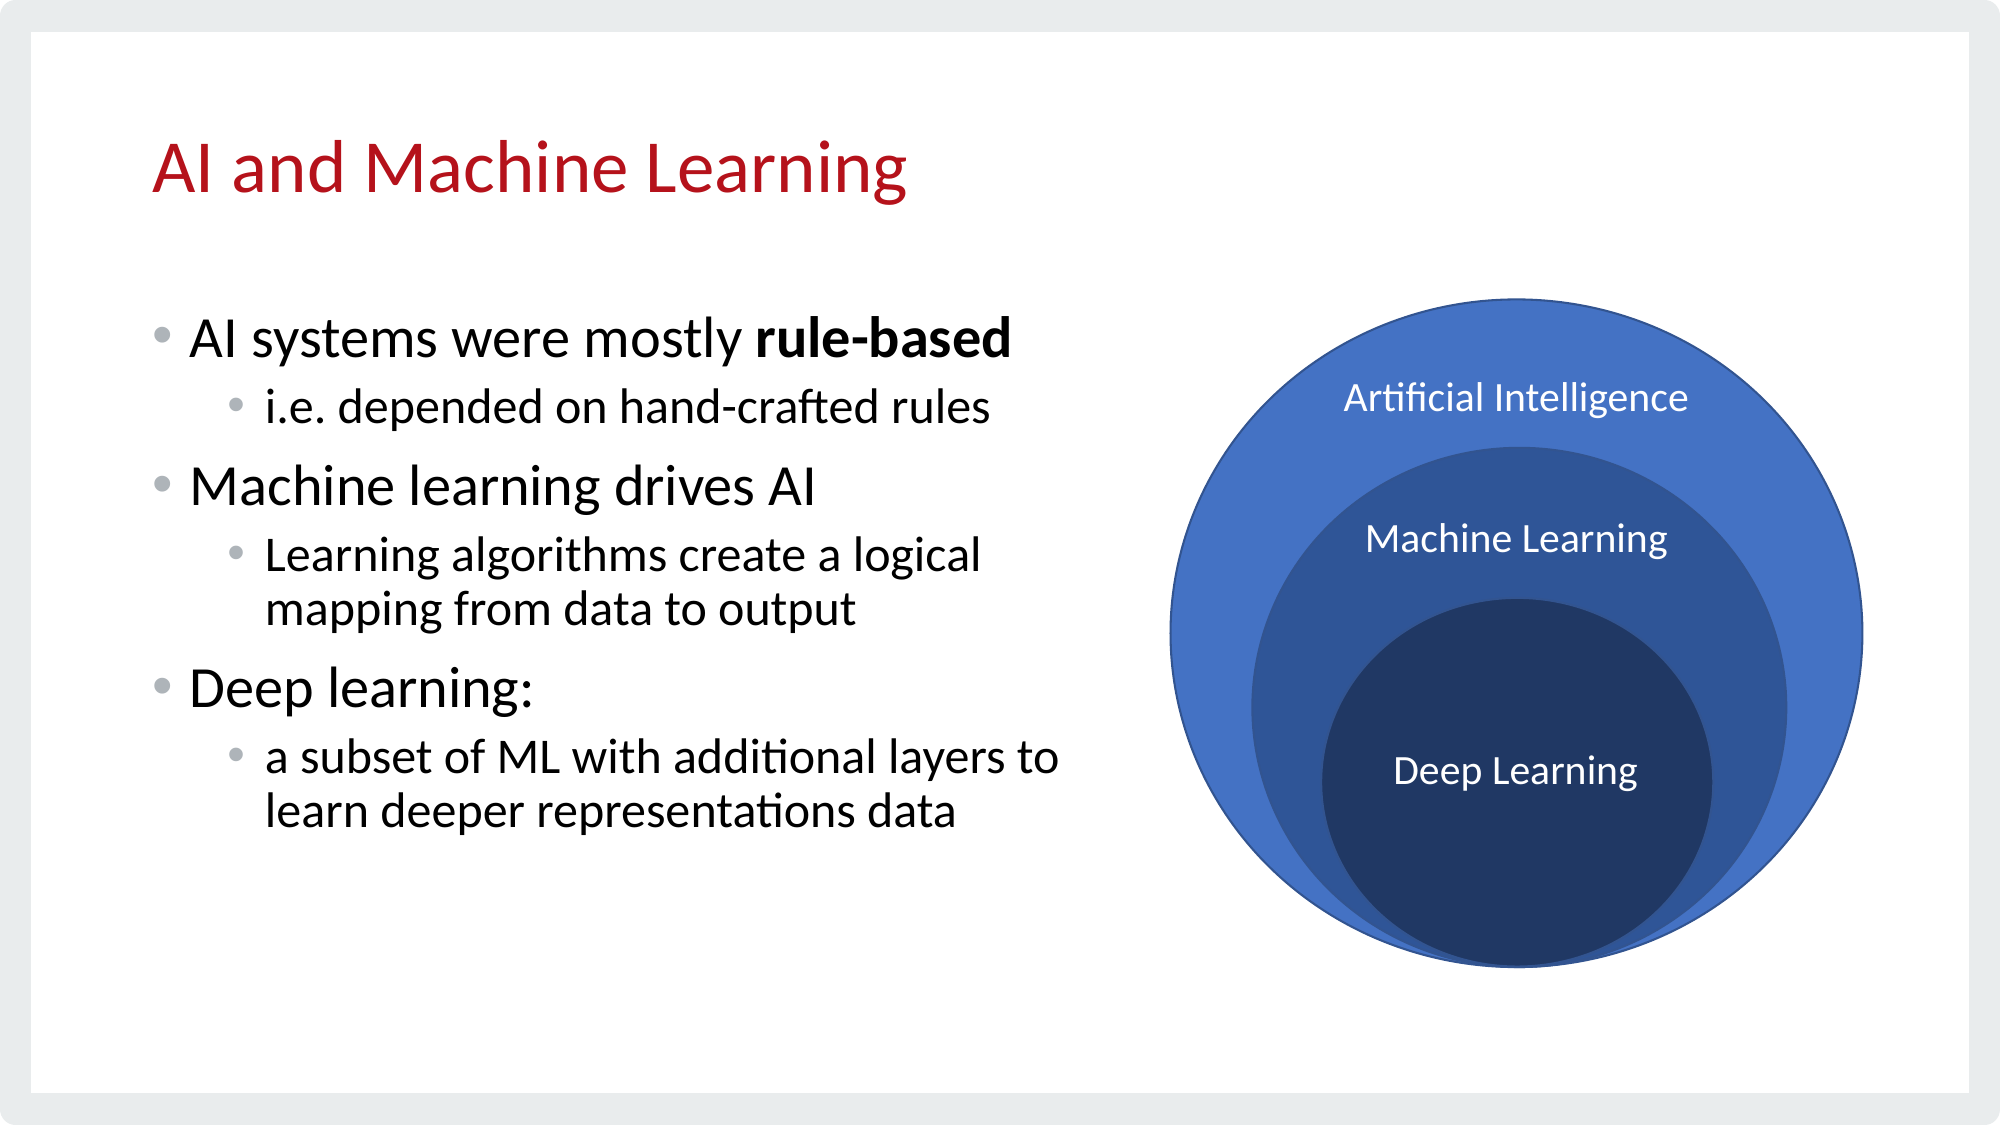

# AI and Machine Learning
AI systems were mostly rule-based
i.e. depended on hand-crafted rules
Machine learning drives AI
Learning algorithms create a logical mapping from data to output
Deep learning:
a subset of ML with additional layers to learn deeper representations data

Artificial Intelligence

Machine Learning

Deep Learning